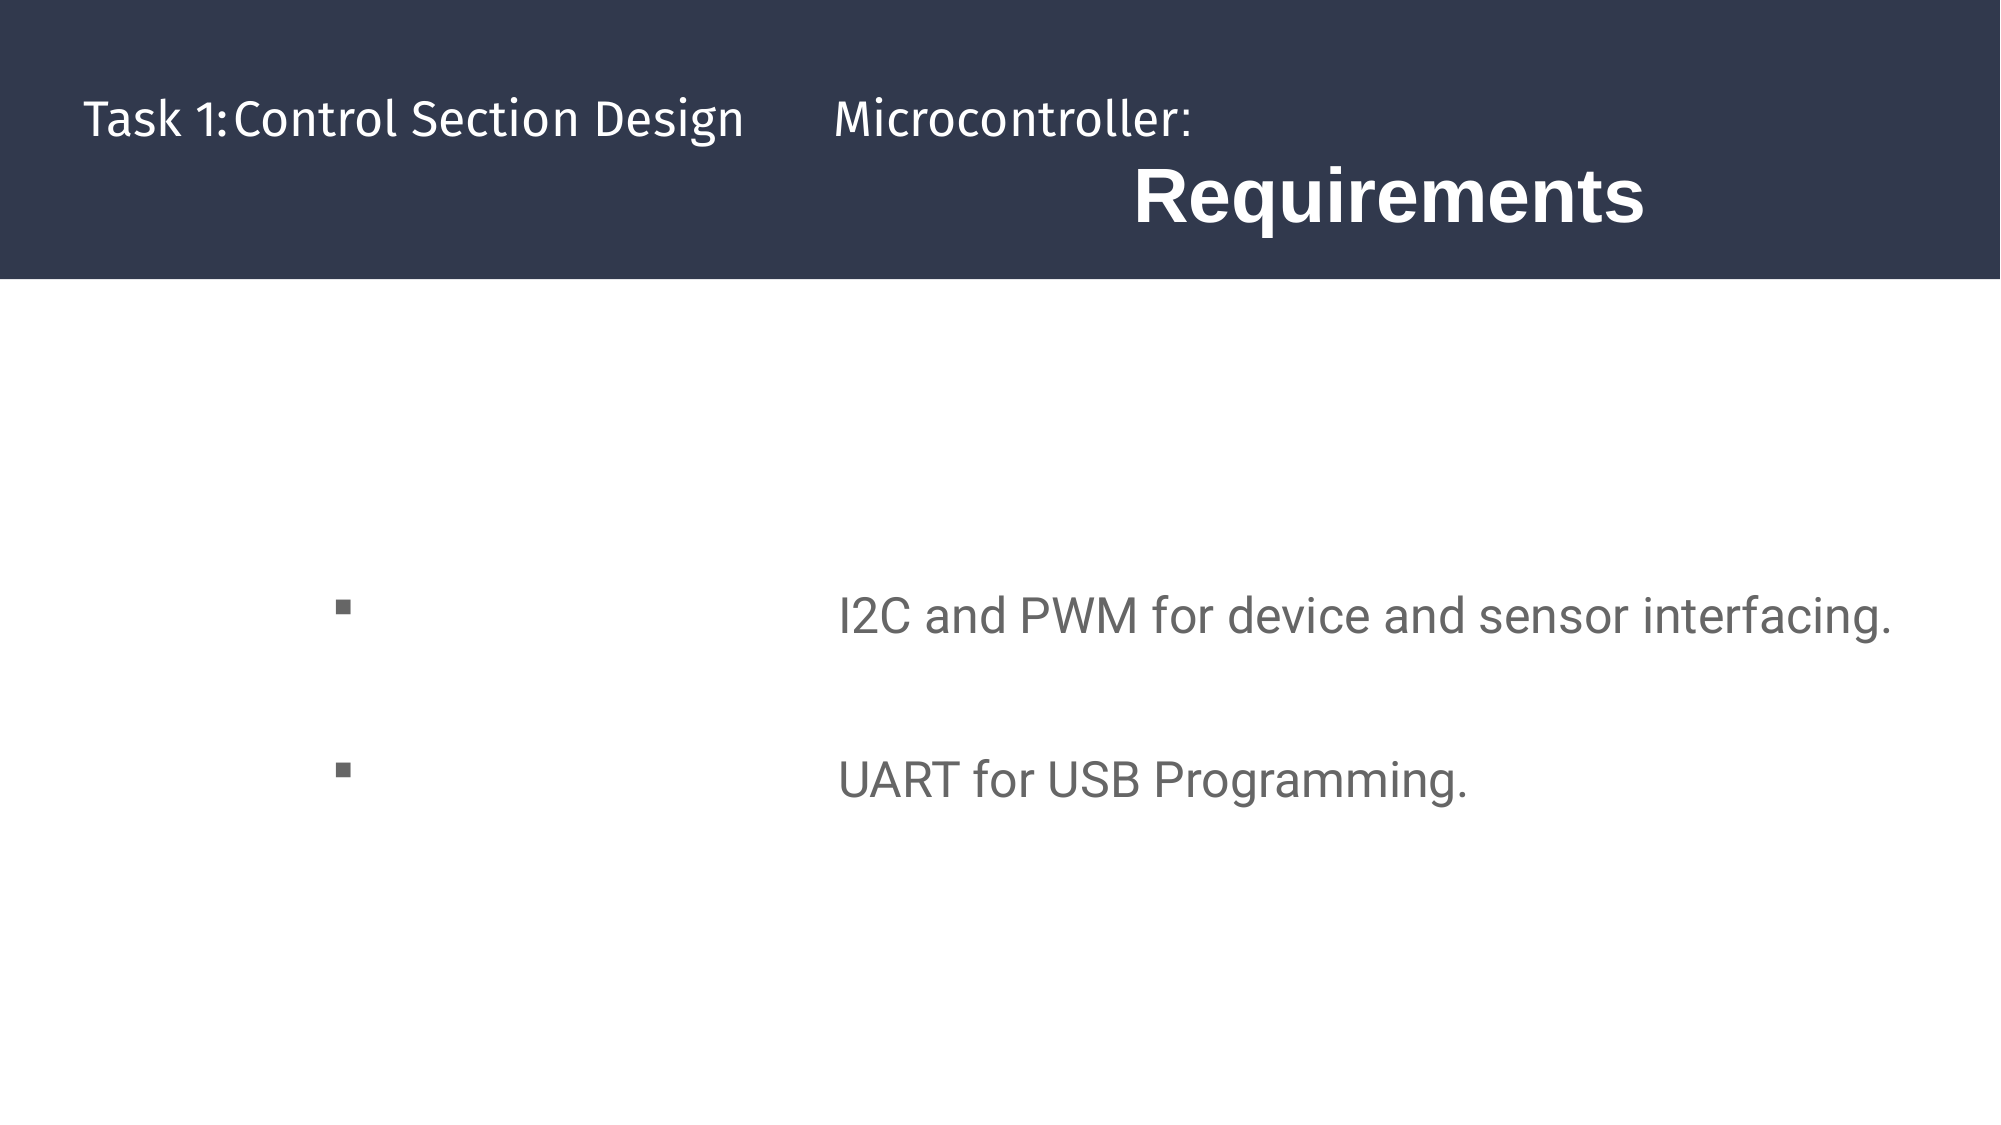

# Task 1:	Control Section Design 	Microcontroller:
		Requirements
	I2C and PWM for device and sensor interfacing.
	UART for USB Programming.